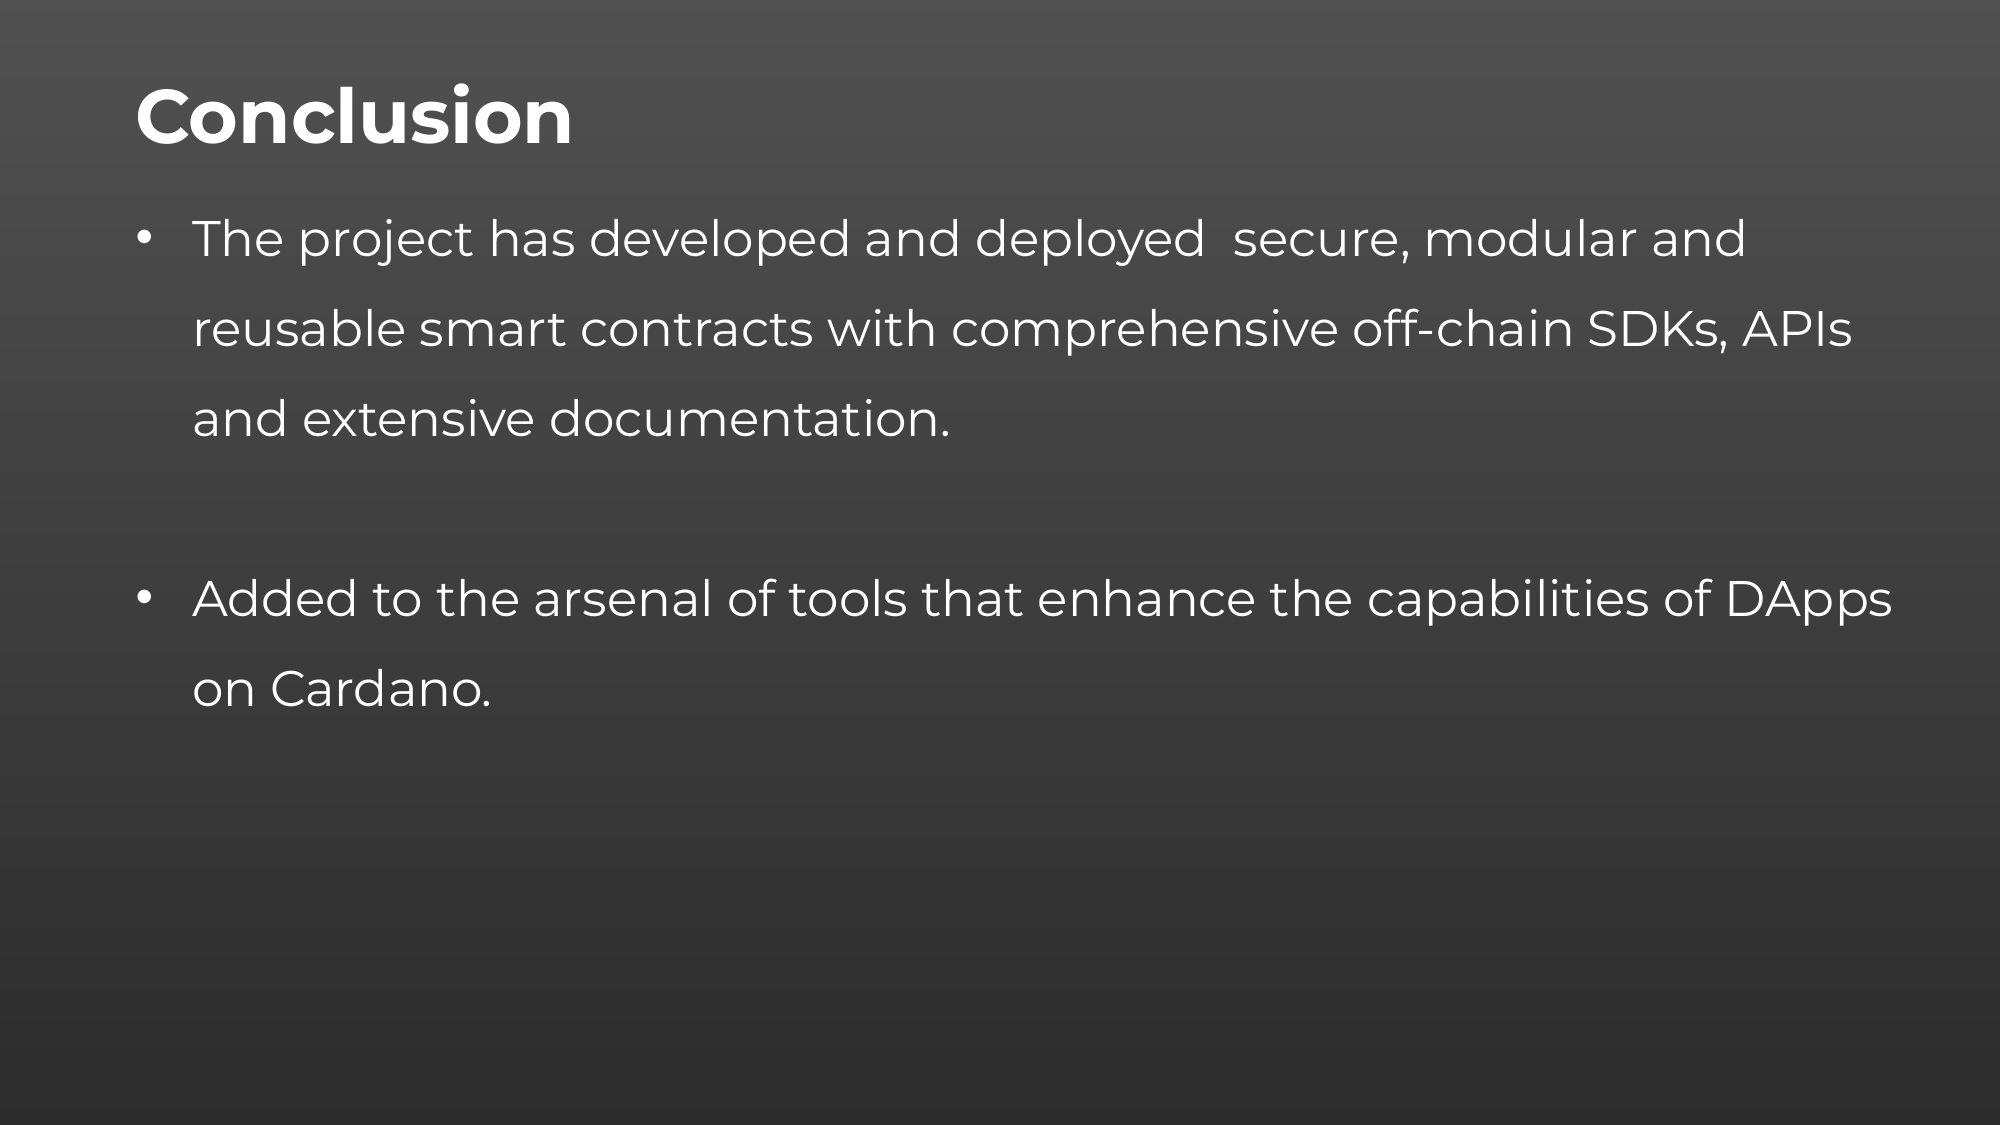

# Conclusion
The project has developed and deployed  secure, modular and reusable smart contracts with comprehensive off-chain SDKs, APIs and extensive documentation.

Added to the arsenal of tools that enhance the capabilities of DApps on Cardano.